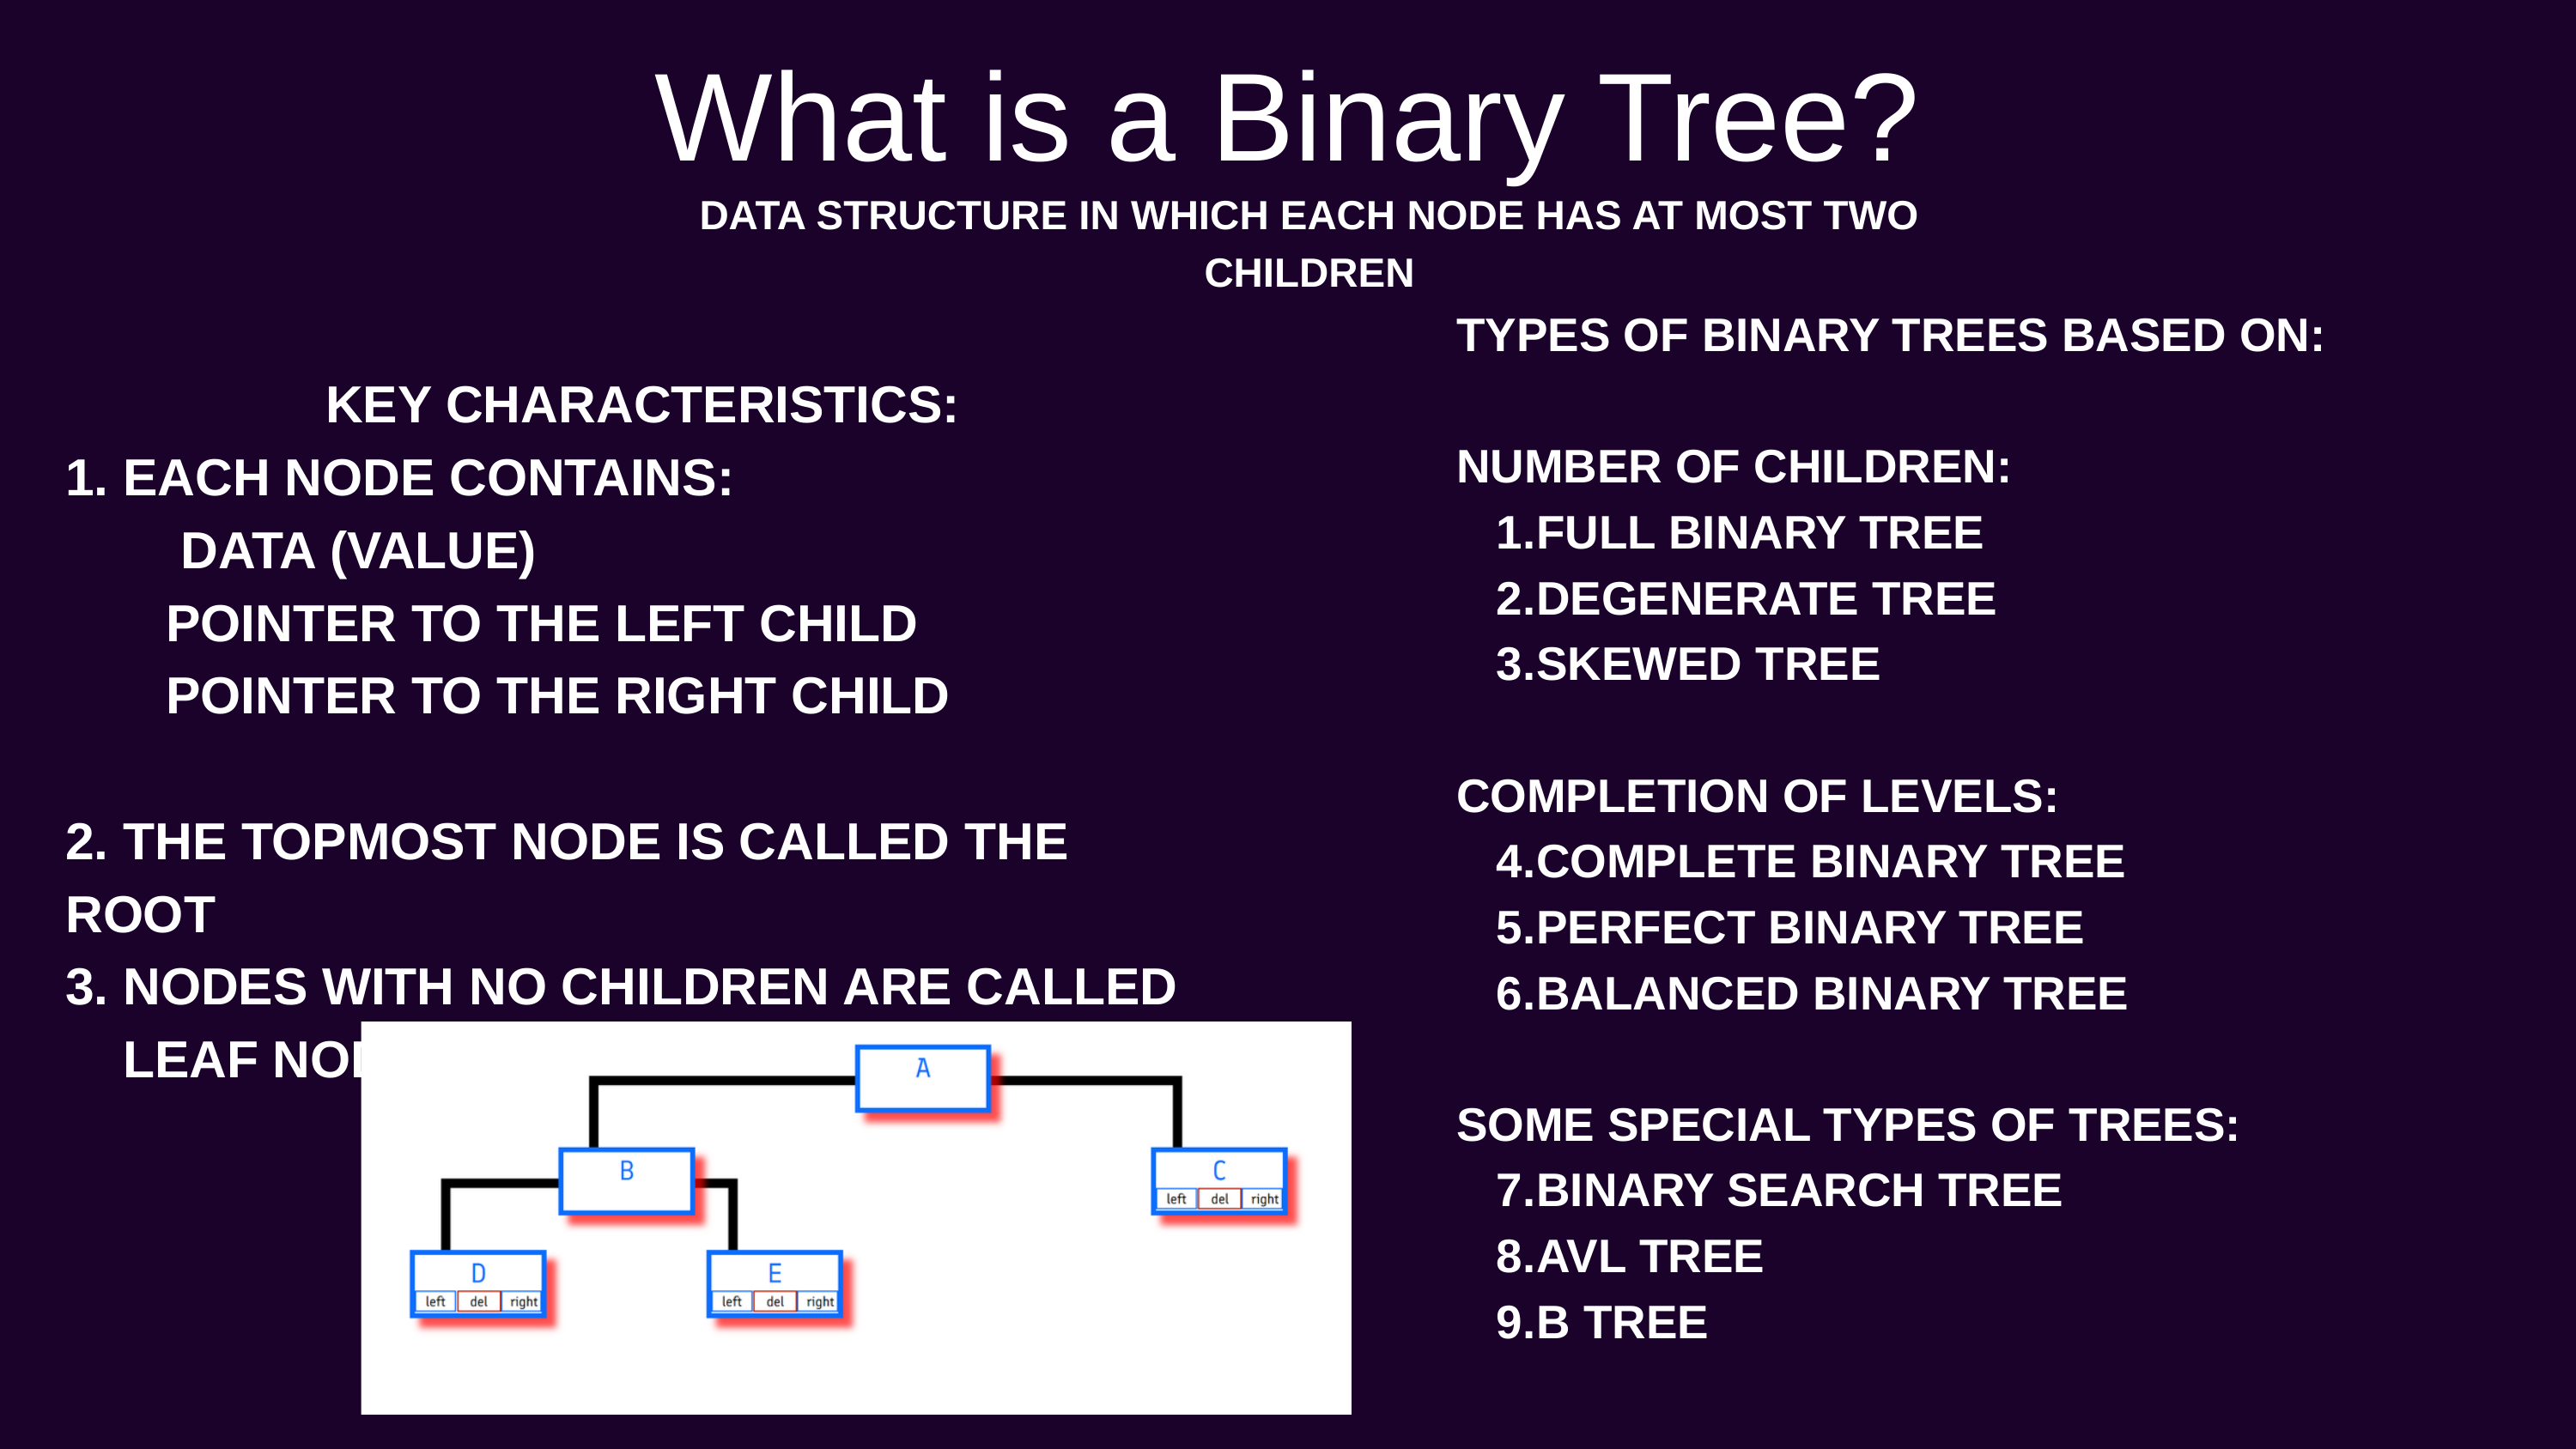

What is a Binary Tree?
DATA STRUCTURE IN WHICH EACH NODE HAS AT MOST TWO CHILDREN
TYPES OF BINARY TREES BASED ON:

NUMBER OF CHILDREN:
FULL BINARY TREE
DEGENERATE TREE
SKEWED TREE

COMPLETION OF LEVELS:
COMPLETE BINARY TREE
PERFECT BINARY TREE
BALANCED BINARY TREE

SOME SPECIAL TYPES OF TREES:
BINARY SEARCH TREE
AVL TREE
B TREE

KEY CHARACTERISTICS:
1. EACH NODE CONTAINS:
        DATA (VALUE)
       POINTER TO THE LEFT CHILD
       POINTER TO THE RIGHT CHILD

2. THE TOPMOST NODE IS CALLED THE ROOT
3. NODES WITH NO CHILDREN ARE CALLED       LEAF NODES.